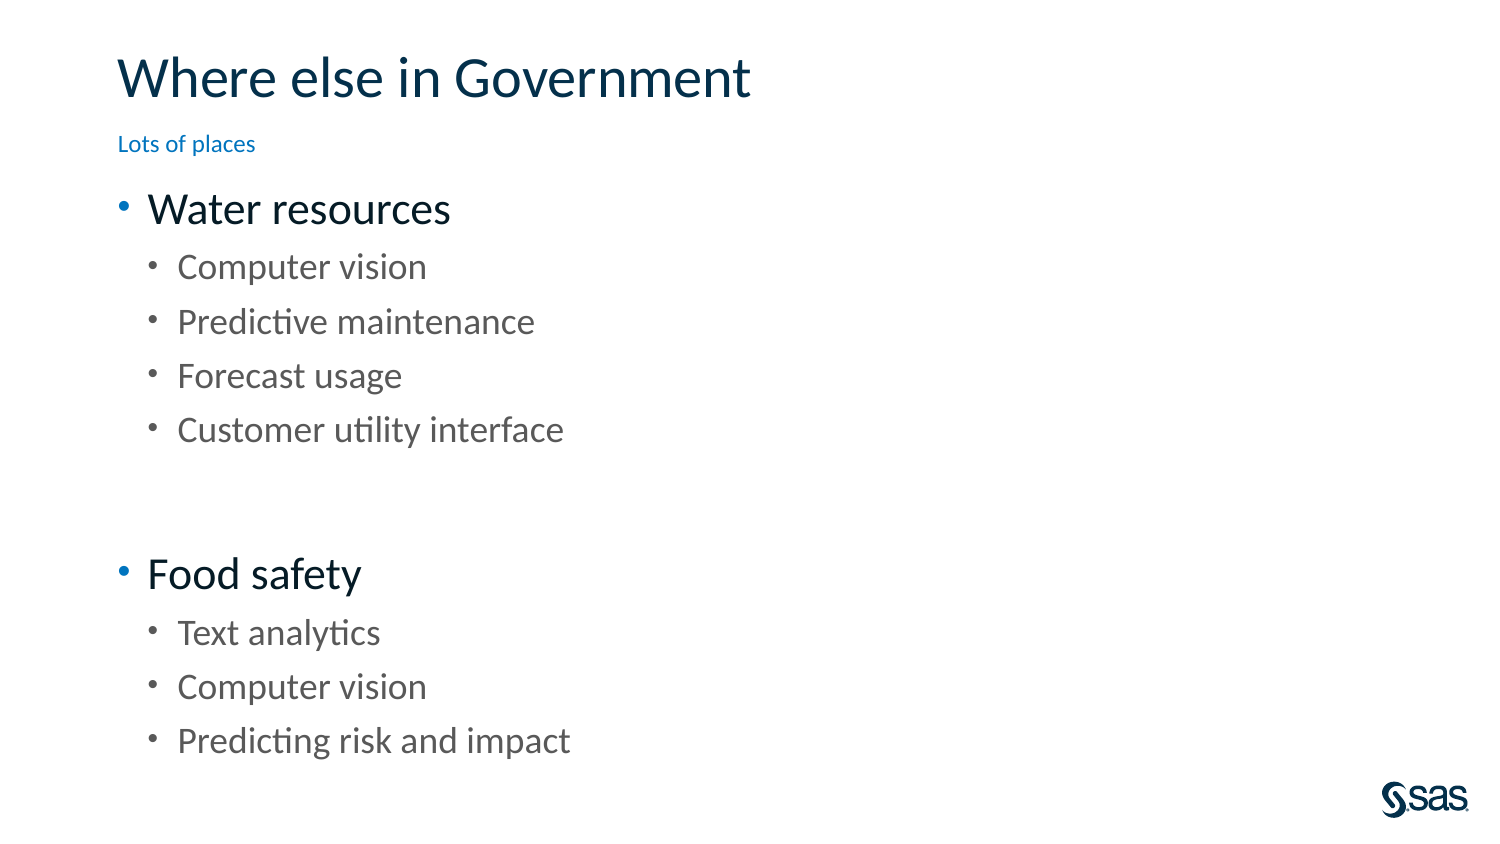

# Where else in Government
Lots of places
Water resources
Computer vision
Predictive maintenance
Forecast usage
Customer utility interface

Food safety
Text analytics
Computer vision
Predicting risk and impact